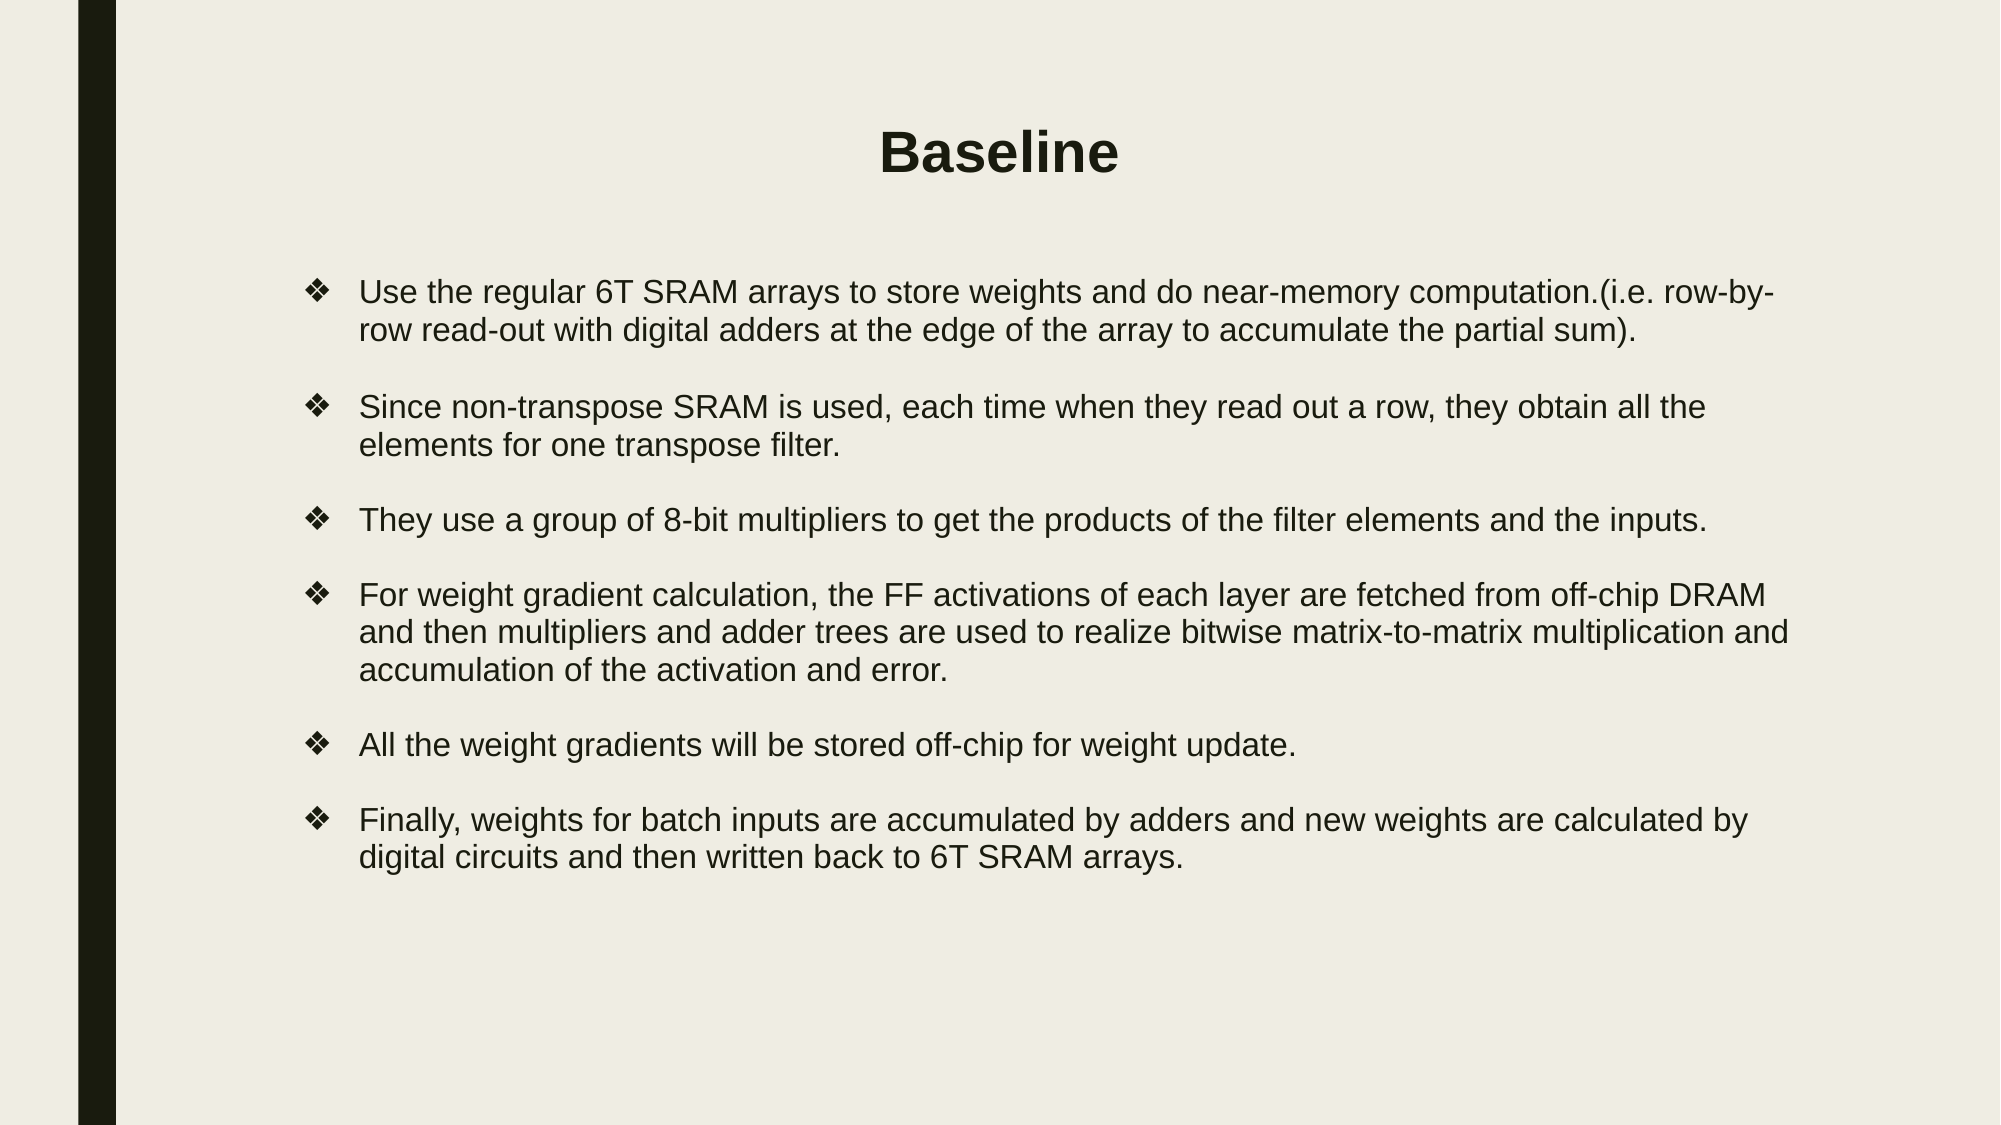

# Baseline
Use the regular 6T SRAM arrays to store weights and do near-memory computation.(i.e. row-by-row read-out with digital adders at the edge of the array to accumulate the partial sum).
Since non-transpose SRAM is used, each time when they read out a row, they obtain all the elements for one transpose filter.
They use a group of 8-bit multipliers to get the products of the filter elements and the inputs.
For weight gradient calculation, the FF activations of each layer are fetched from off-chip DRAM and then multipliers and adder trees are used to realize bitwise matrix-to-matrix multiplication and accumulation of the activation and error.
All the weight gradients will be stored off-chip for weight update.
Finally, weights for batch inputs are accumulated by adders and new weights are calculated by digital circuits and then written back to 6T SRAM arrays.